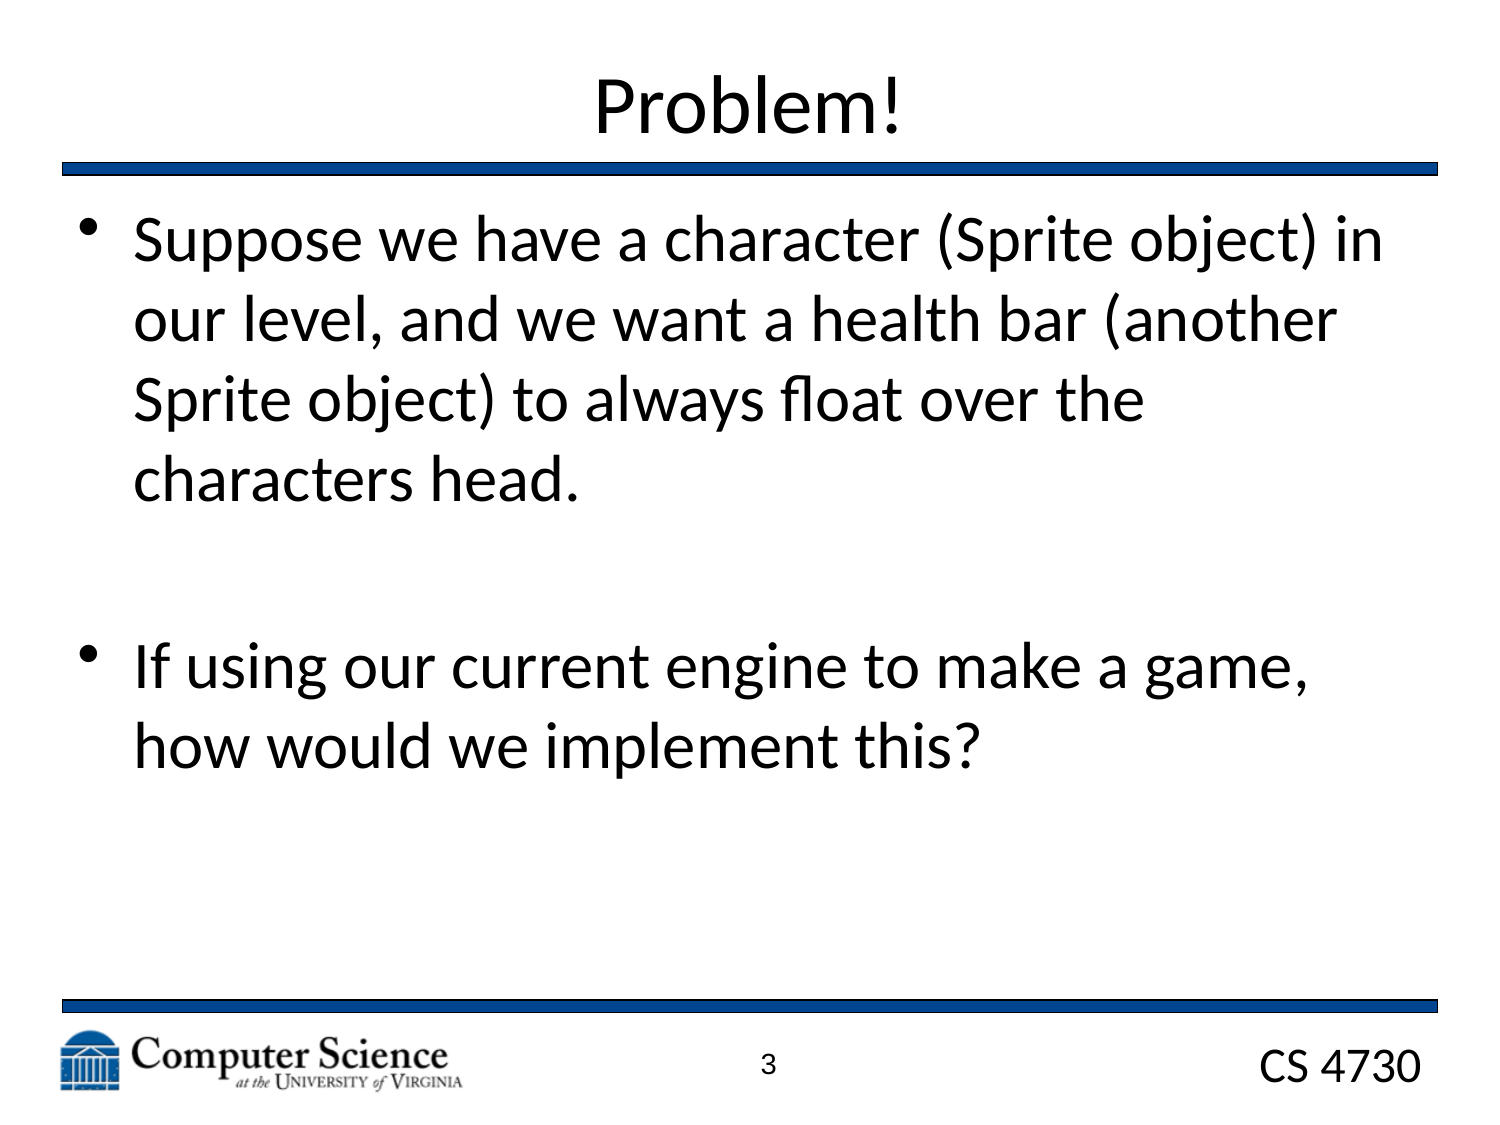

# Problem!
Suppose we have a character (Sprite object) in our level, and we want a health bar (another Sprite object) to always float over the characters head.

If using our current engine to make a game, how would we implement this?
3